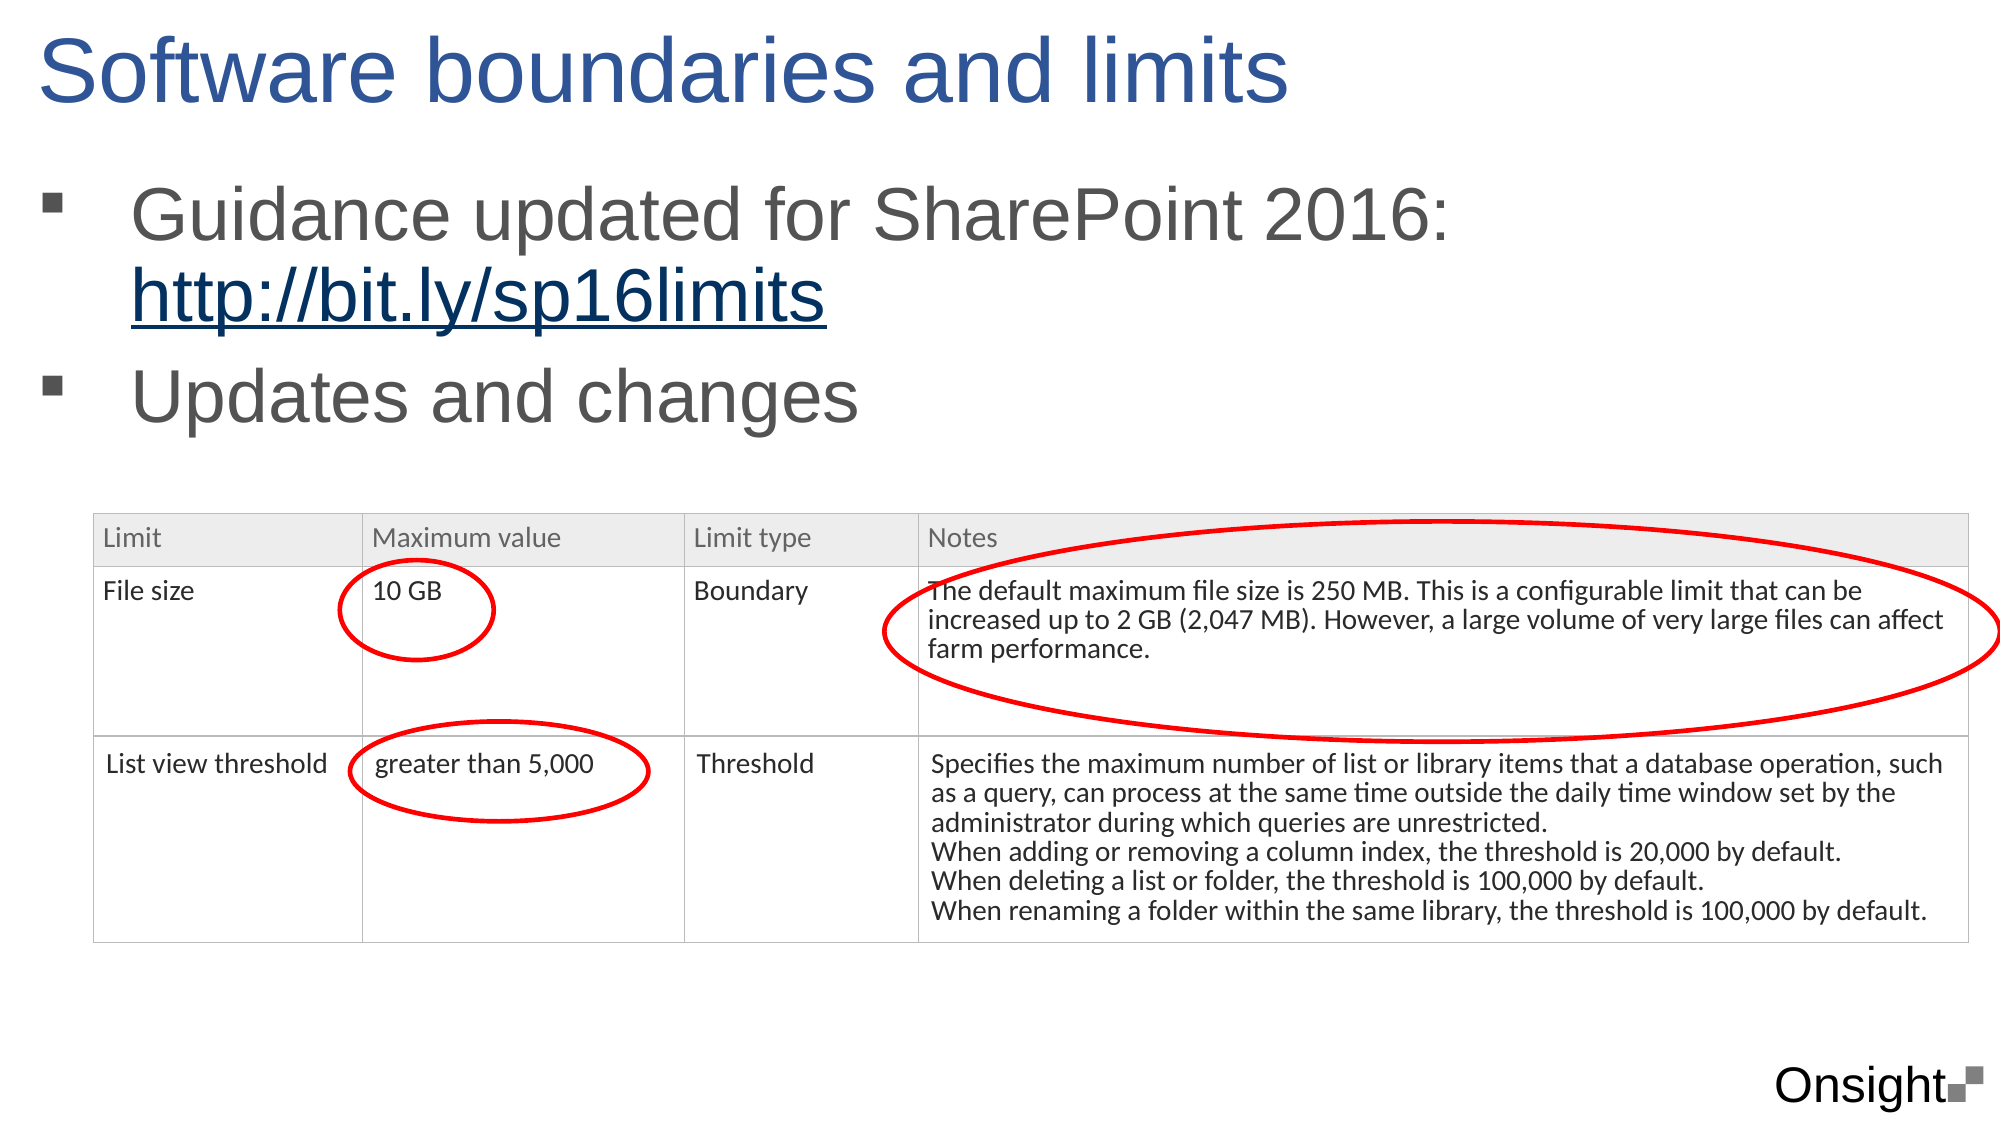

# Software boundaries and limits
Guidance updated for SharePoint 2016: http://bit.ly/sp16limits
Updates and changes
| Limit | Maximum value | Limit type | Notes |
| --- | --- | --- | --- |
| File size | 10 GB | Boundary | The default maximum file size is 250 MB. This is a configurable limit that can be increased up to 2 GB (2,047 MB). However, a large volume of very large files can affect farm performance. |
| List view threshold | greater than 5,000 | Threshold | Specifies the maximum number of list or library items that a database operation, such as a query, can process at the same time outside the daily time window set by the administrator during which queries are unrestricted. When adding or removing a column index, the threshold is 20,000 by default. When deleting a list or folder, the threshold is 100,000 by default. When renaming a folder within the same library, the threshold is 100,000 by default. |